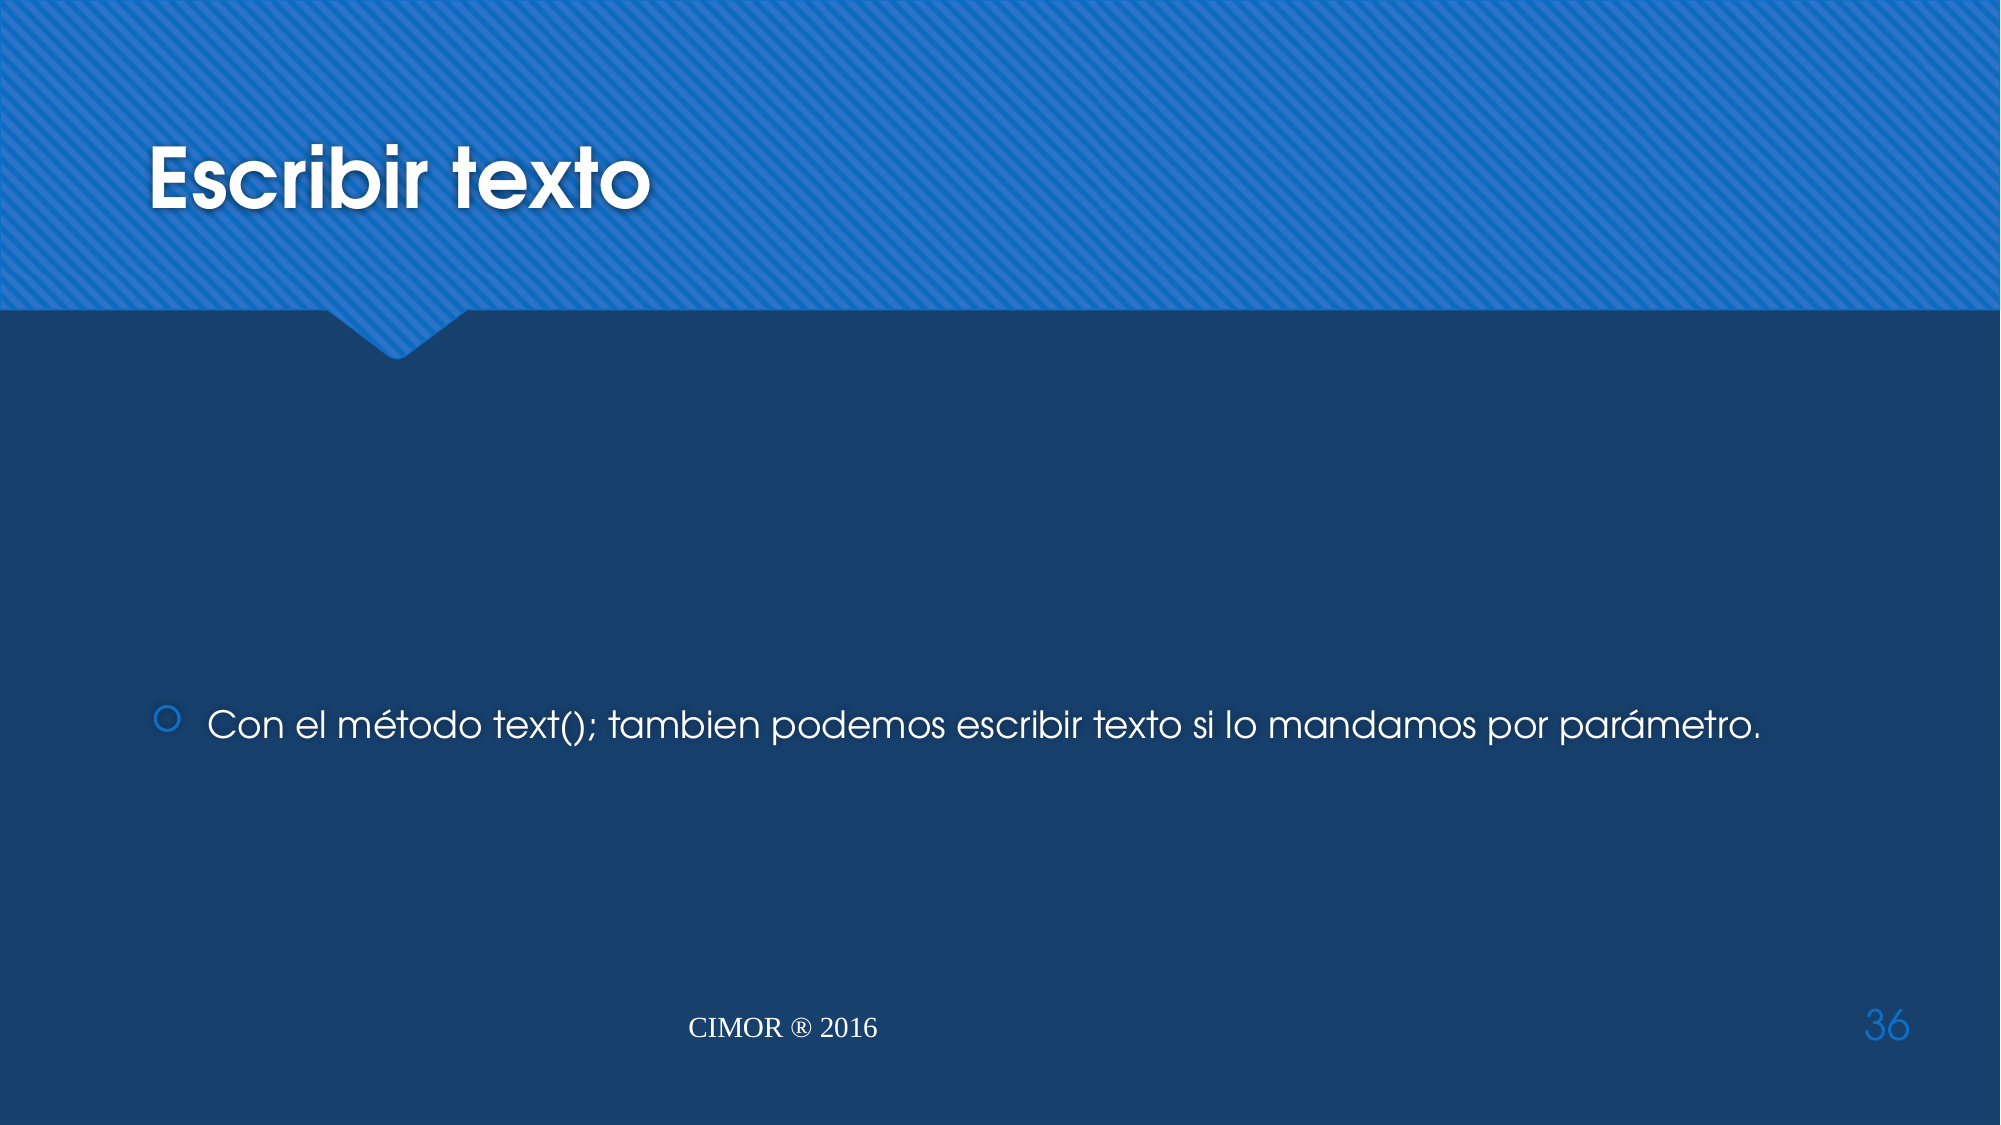

# Escribir texto
Con el método text(); tambien podemos escribir texto si lo mandamos por parámetro.

36
CIMOR ® 2016